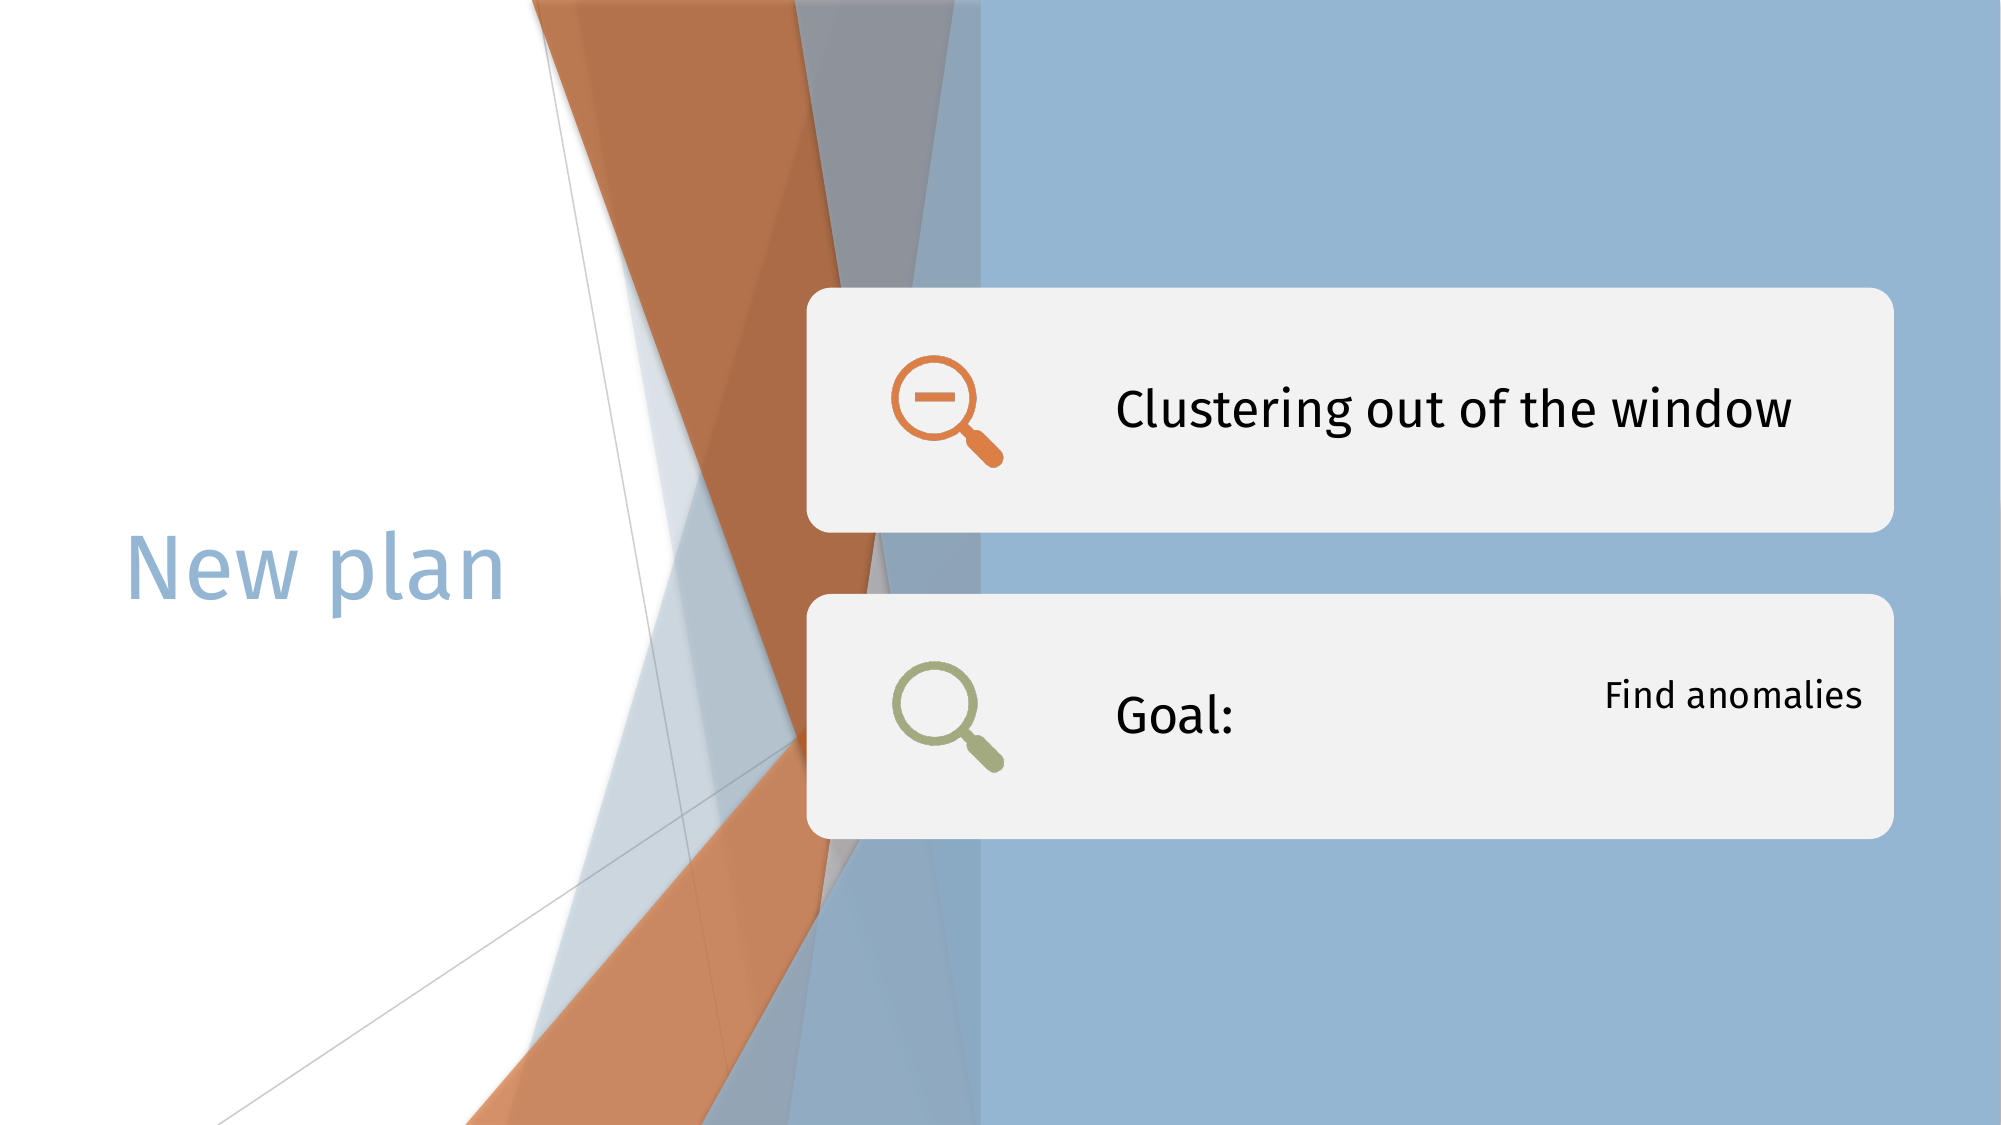

Clustering out of the window
Goal:
Find anomalies
# New plan